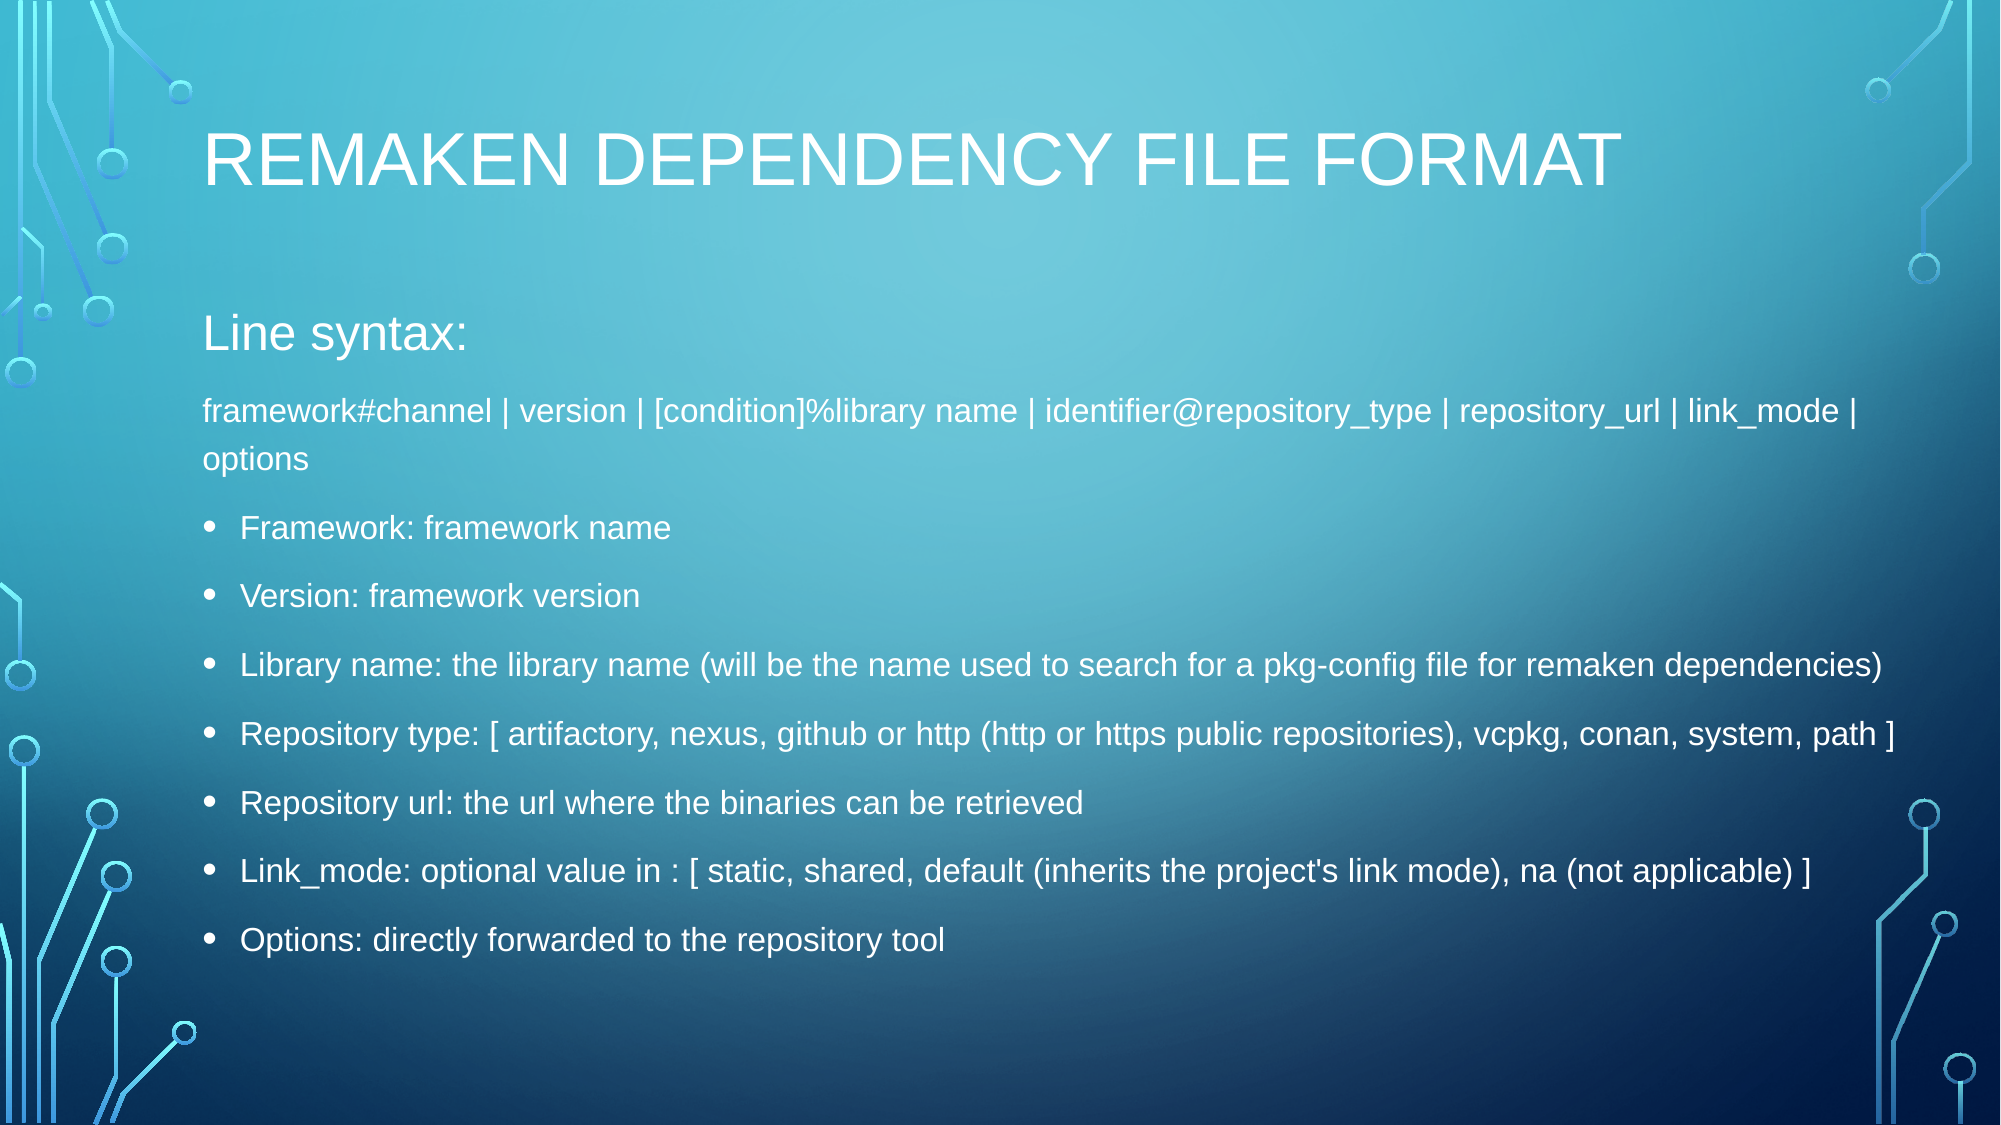

# Remaken DEPENDENCY FILE FORMAT
Line syntax:
framework#channel | version | [condition]%library name | identifier@repository_type | repository_url | link_mode | options
Framework: framework name
Version: framework version
Library name: the library name (will be the name used to search for a pkg-config file for remaken dependencies)
Repository type: [ artifactory, nexus, github or http (http or https public repositories), vcpkg, conan, system, path ]
Repository url: the url where the binaries can be retrieved
Link_mode: optional value in : [ static, shared, default (inherits the project's link mode), na (not applicable) ]
Options: directly forwarded to the repository tool